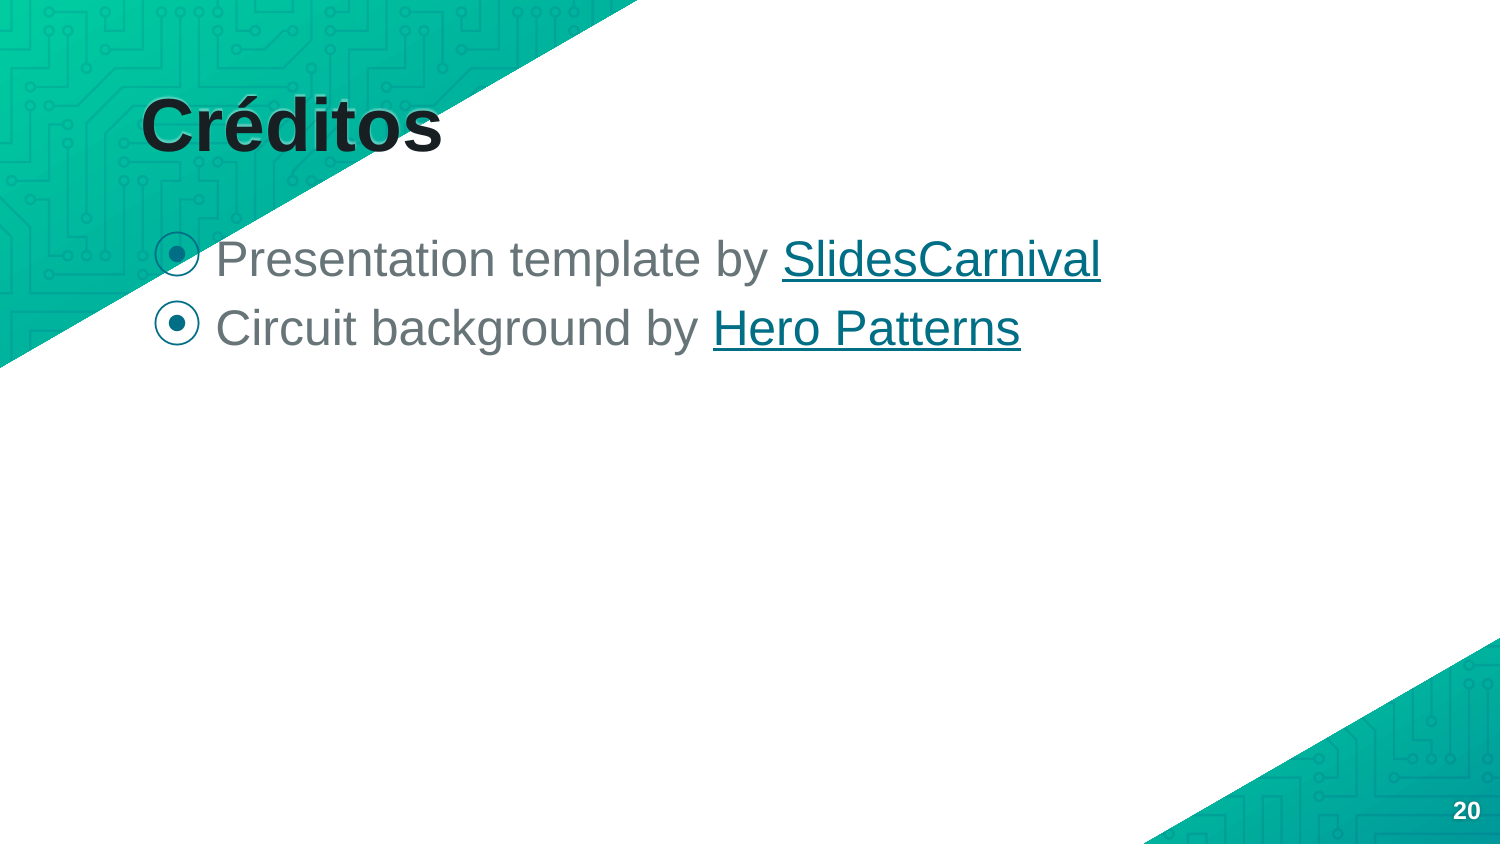

# Créditos
Presentation template by SlidesCarnival
Circuit background by Hero Patterns
20